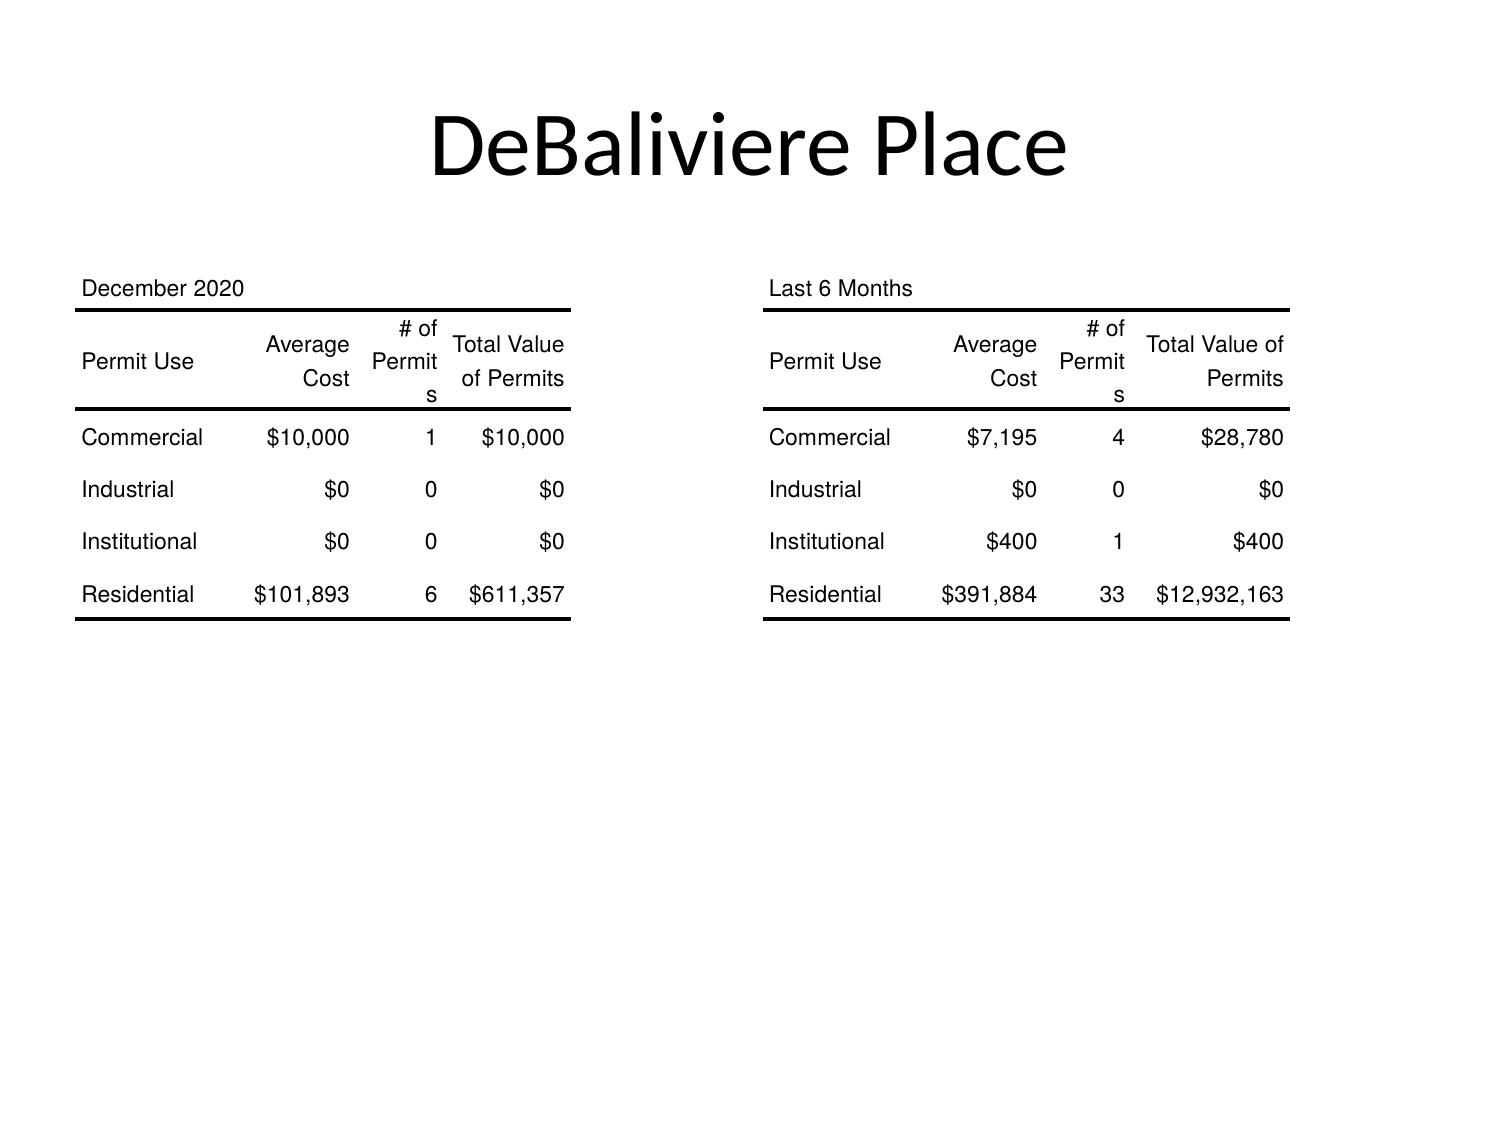

# DeBaliviere Place
| December 2020 | December 2020 | December 2020 | December 2020 |
| --- | --- | --- | --- |
| Permit Use | Average Cost | # of Permits | Total Value of Permits |
| Commercial | $10,000 | 1 | $10,000 |
| Industrial | $0 | 0 | $0 |
| Institutional | $0 | 0 | $0 |
| Residential | $101,893 | 6 | $611,357 |
| Last 6 Months | Last 6 Months | Last 6 Months | Last 6 Months |
| --- | --- | --- | --- |
| Permit Use | Average Cost | # of Permits | Total Value of Permits |
| Commercial | $7,195 | 4 | $28,780 |
| Industrial | $0 | 0 | $0 |
| Institutional | $400 | 1 | $400 |
| Residential | $391,884 | 33 | $12,932,163 |